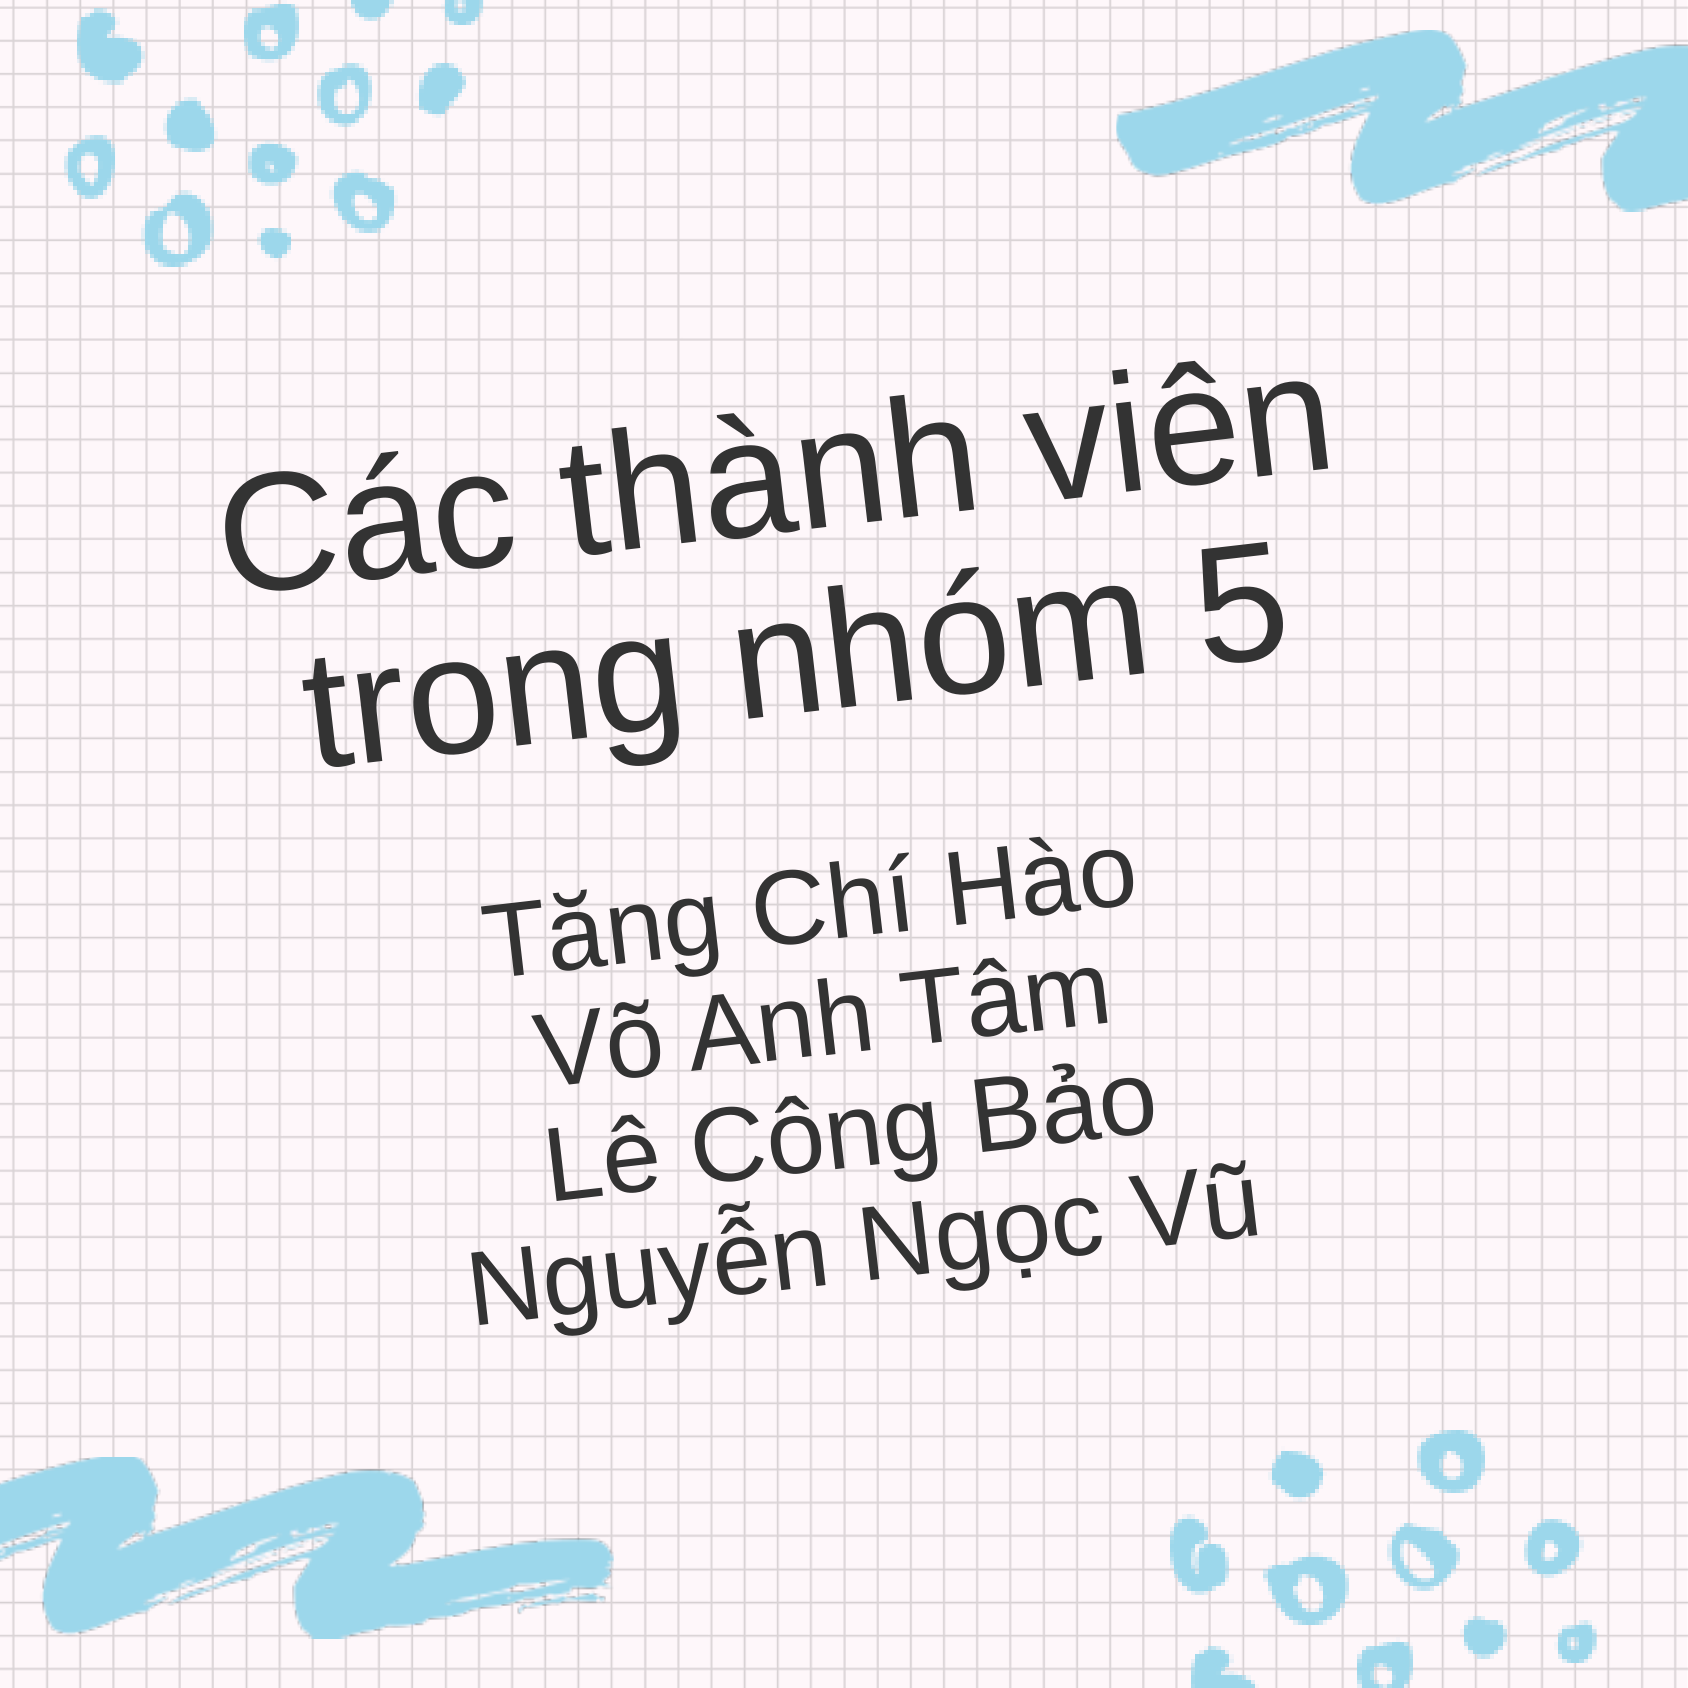

Các thành viên trong nhóm 5

Tăng Chí Hào
Võ Anh Tâm
Lê Công Bảo
Nguyễn Ngọc Vũ